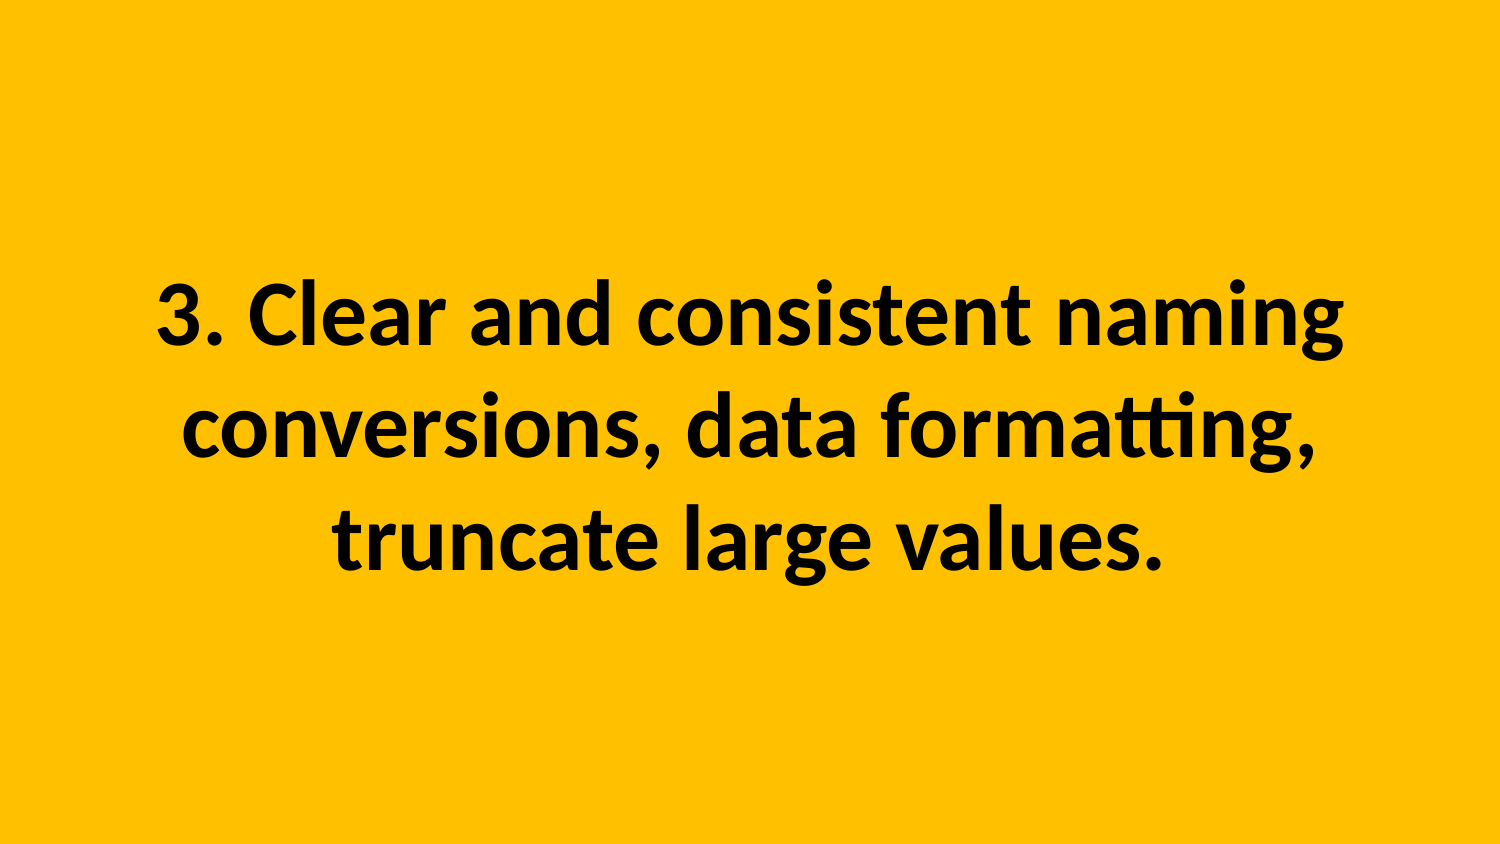

3. Clear and consistent naming conversions, data formatting, truncate large values.